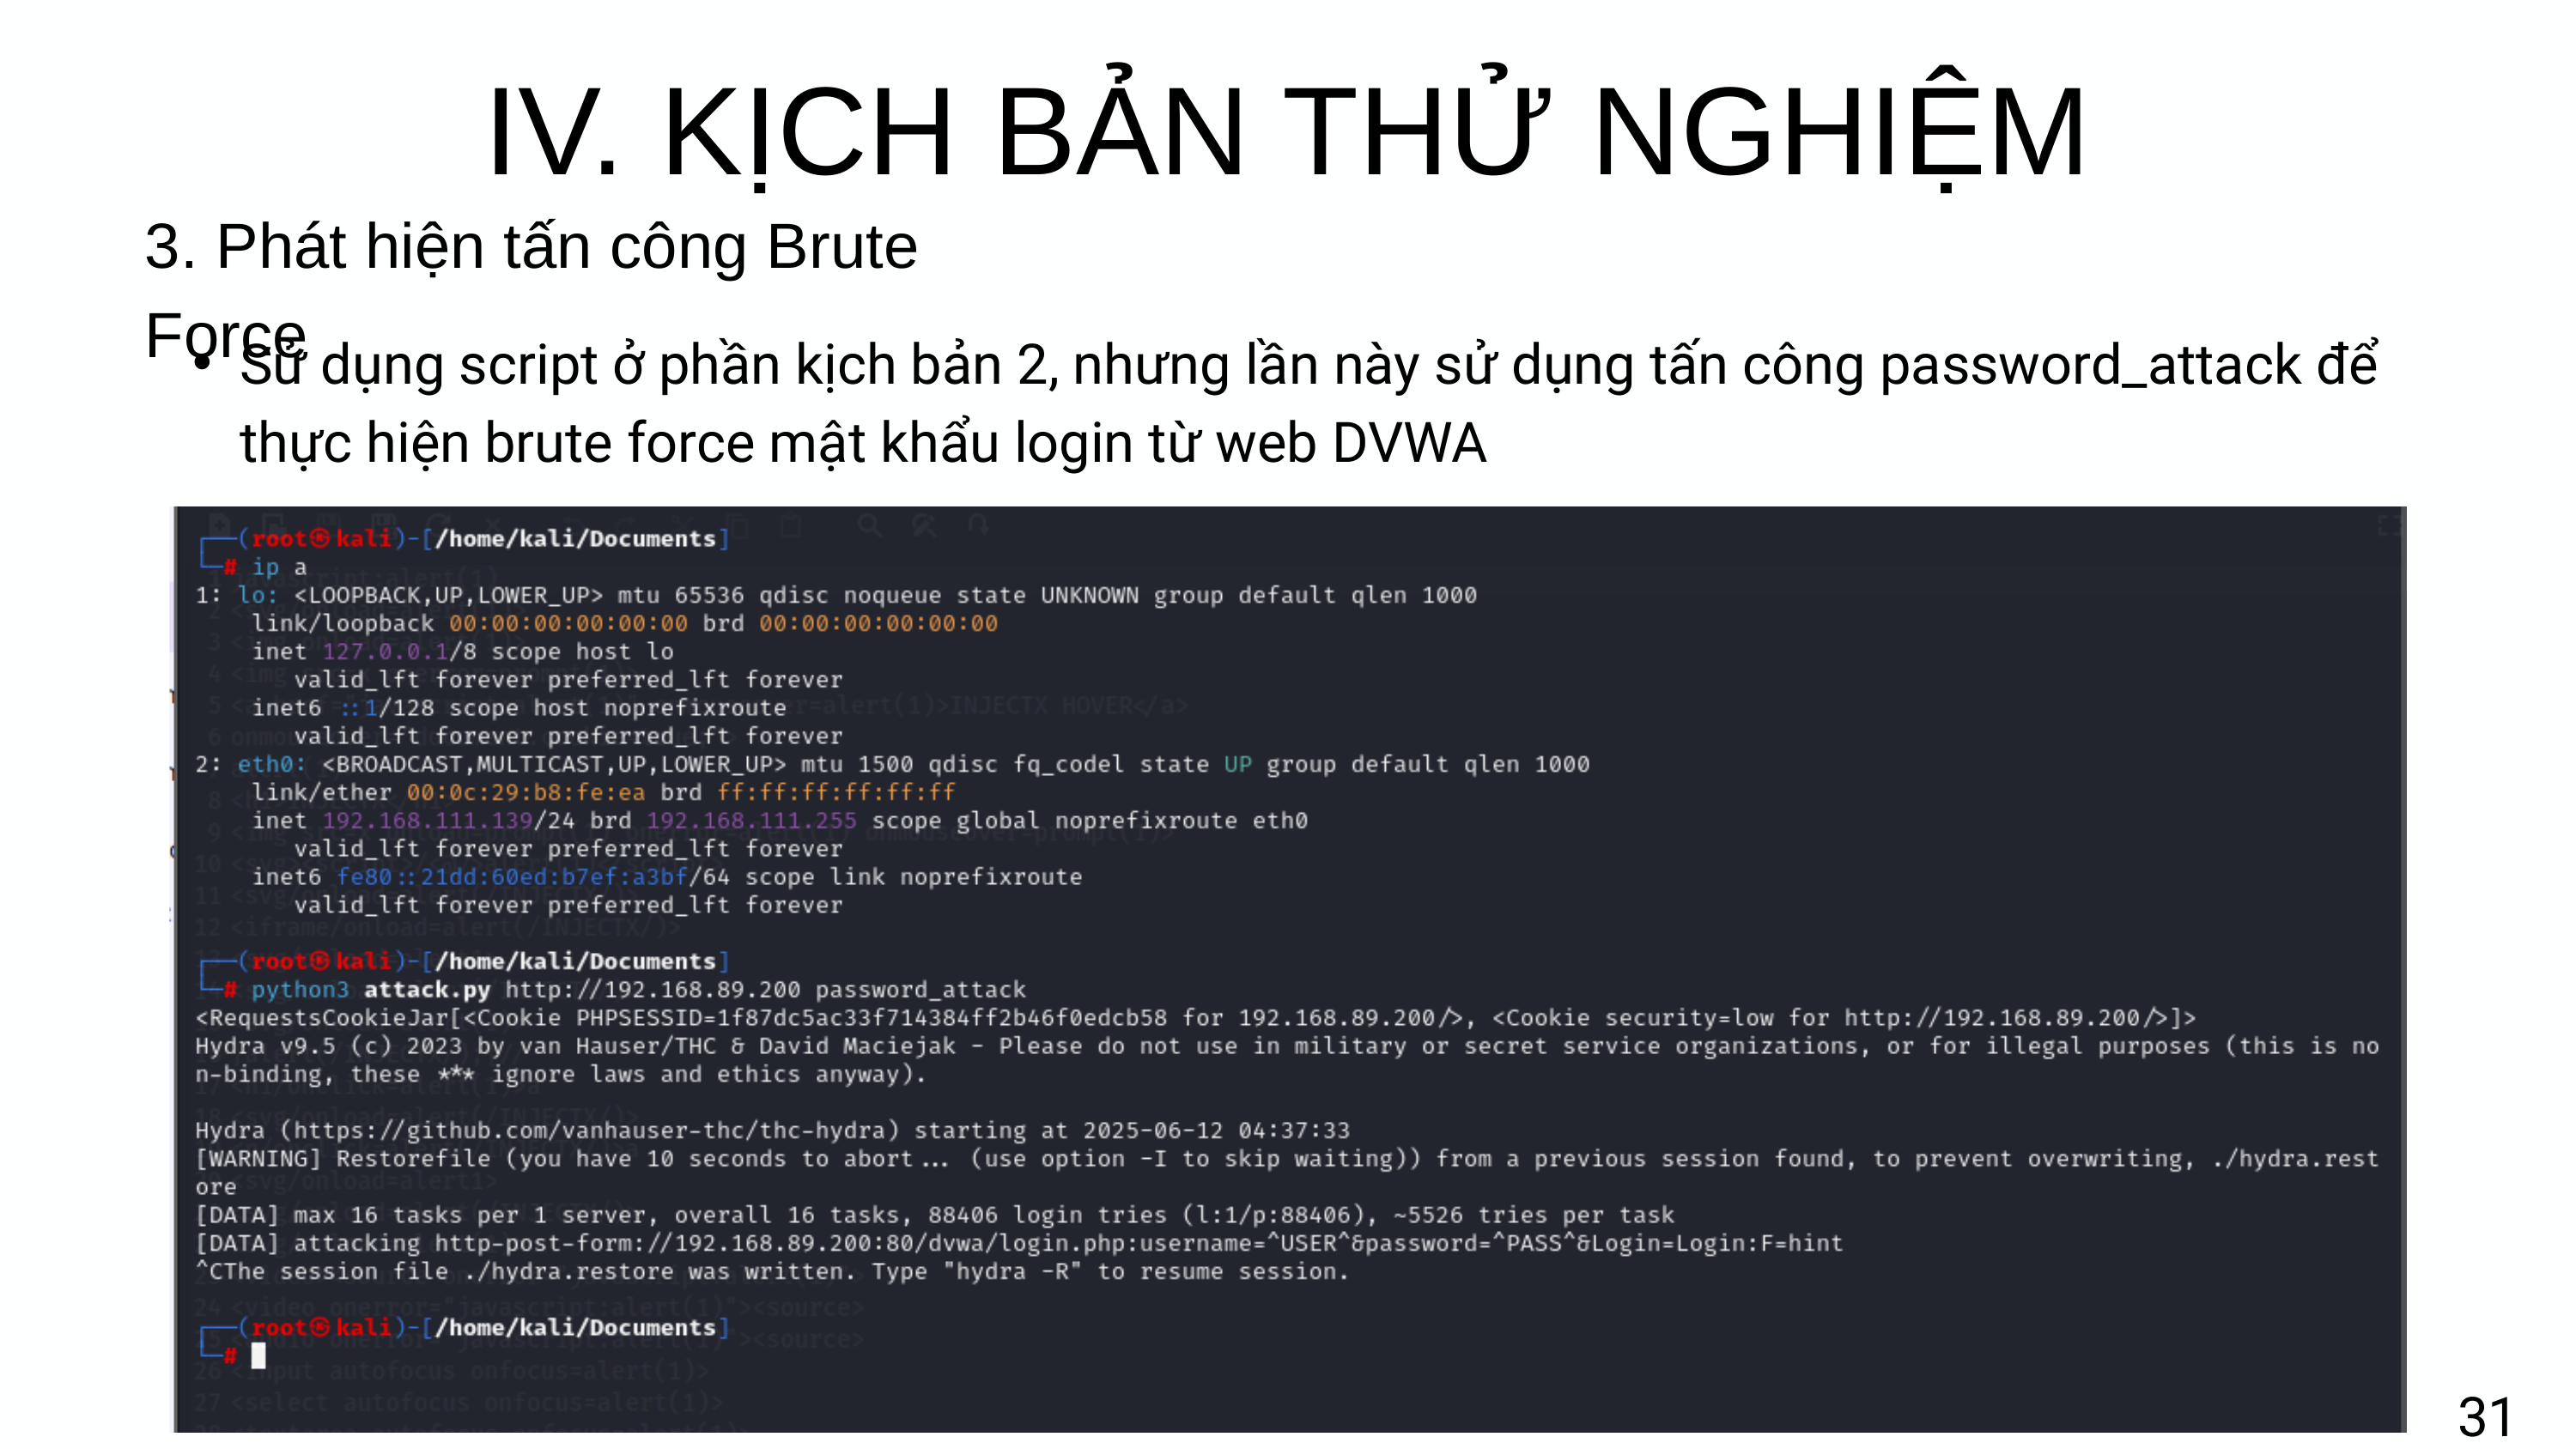

IV. KỊCH BẢN THỬ NGHIỆM
3. Phát hiện tấn công Brute Force
Sử dụng script ở phần kịch bản 2, nhưng lần này sử dụng tấn công password_attack để thực hiện brute force mật khẩu login từ web DVWA

31